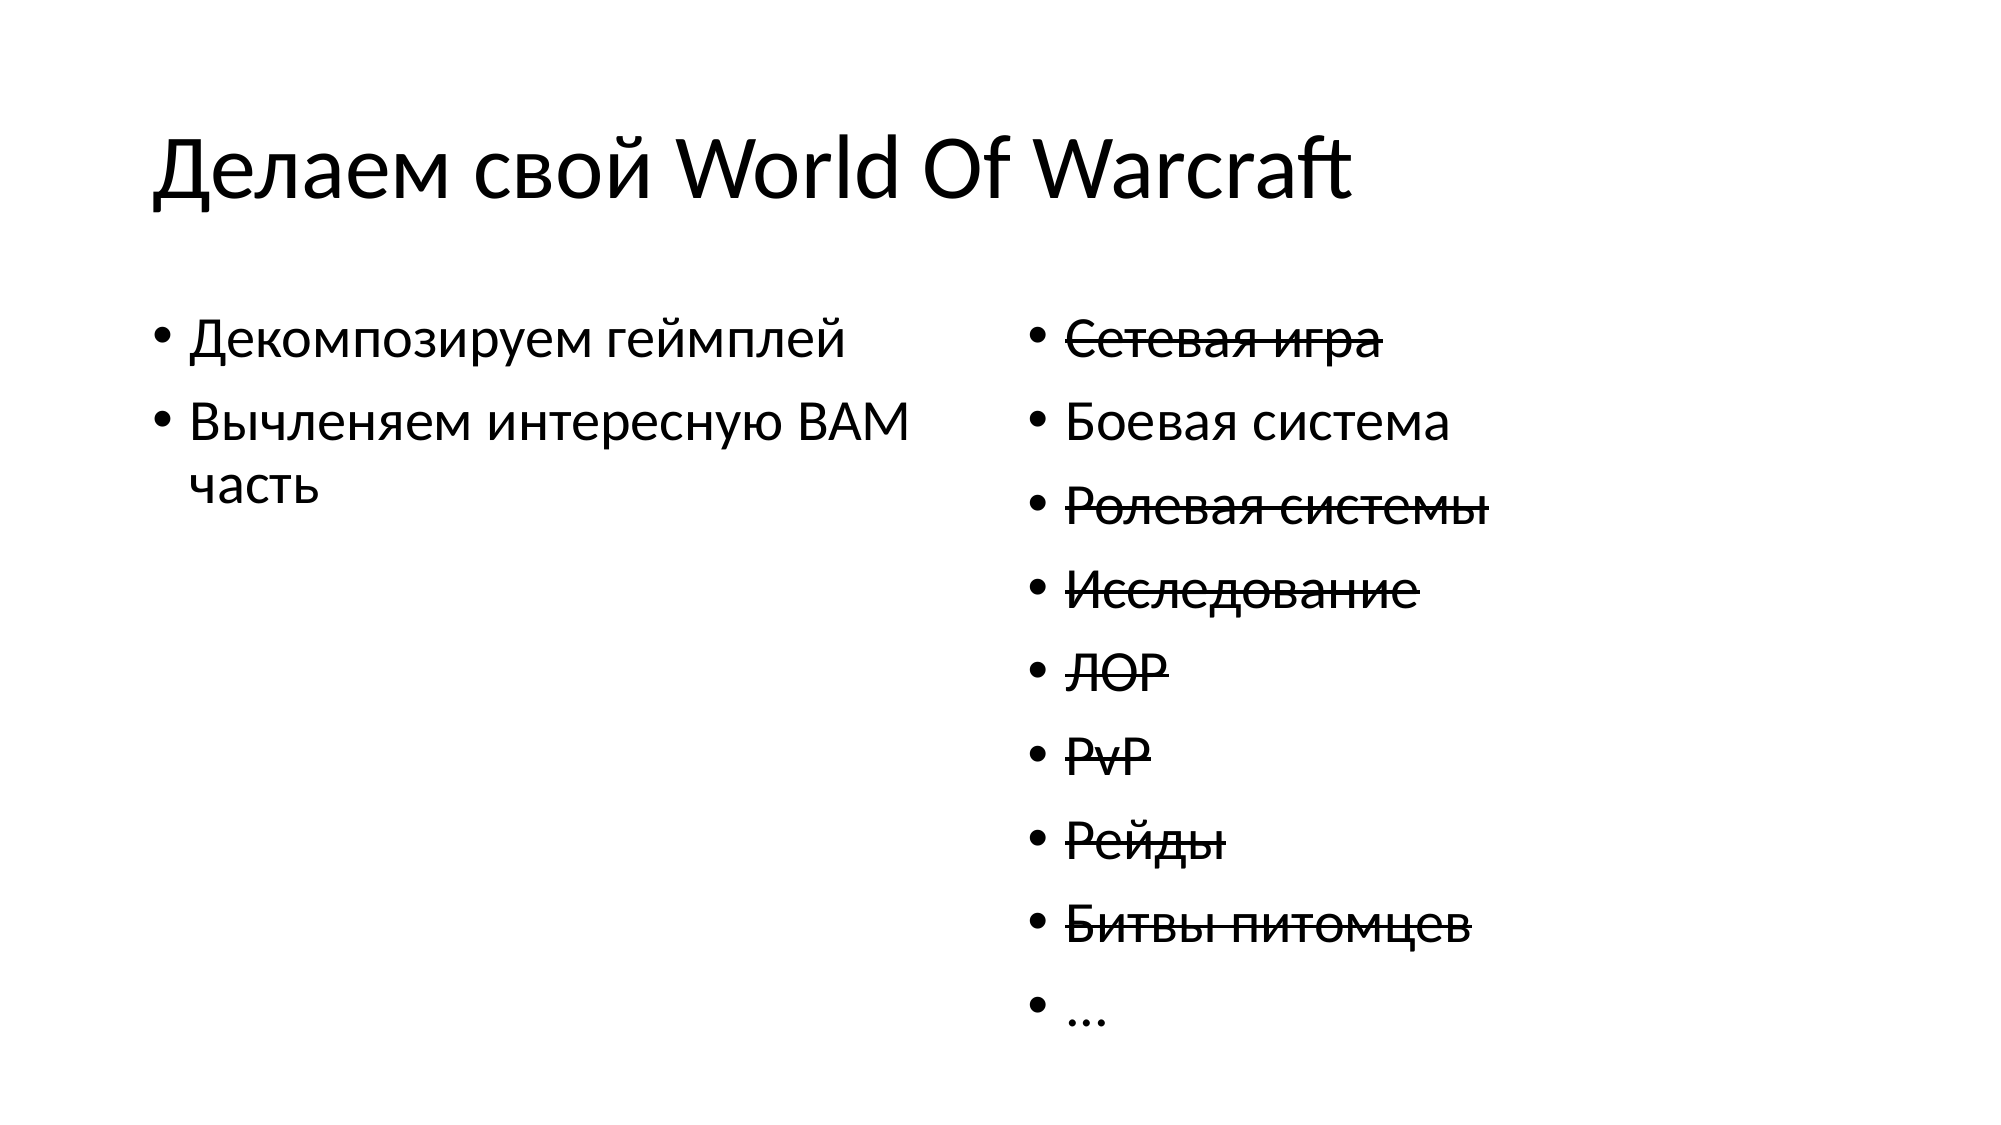

# Делаем свой World Of Warcraft
Декомпозируем геймплей
Вычленяем интересную ВАМ часть
Сетевая игра
Боевая система
Ролевая системы
Исследование
ЛОР
PvP
Рейды
Битвы питомцев
...